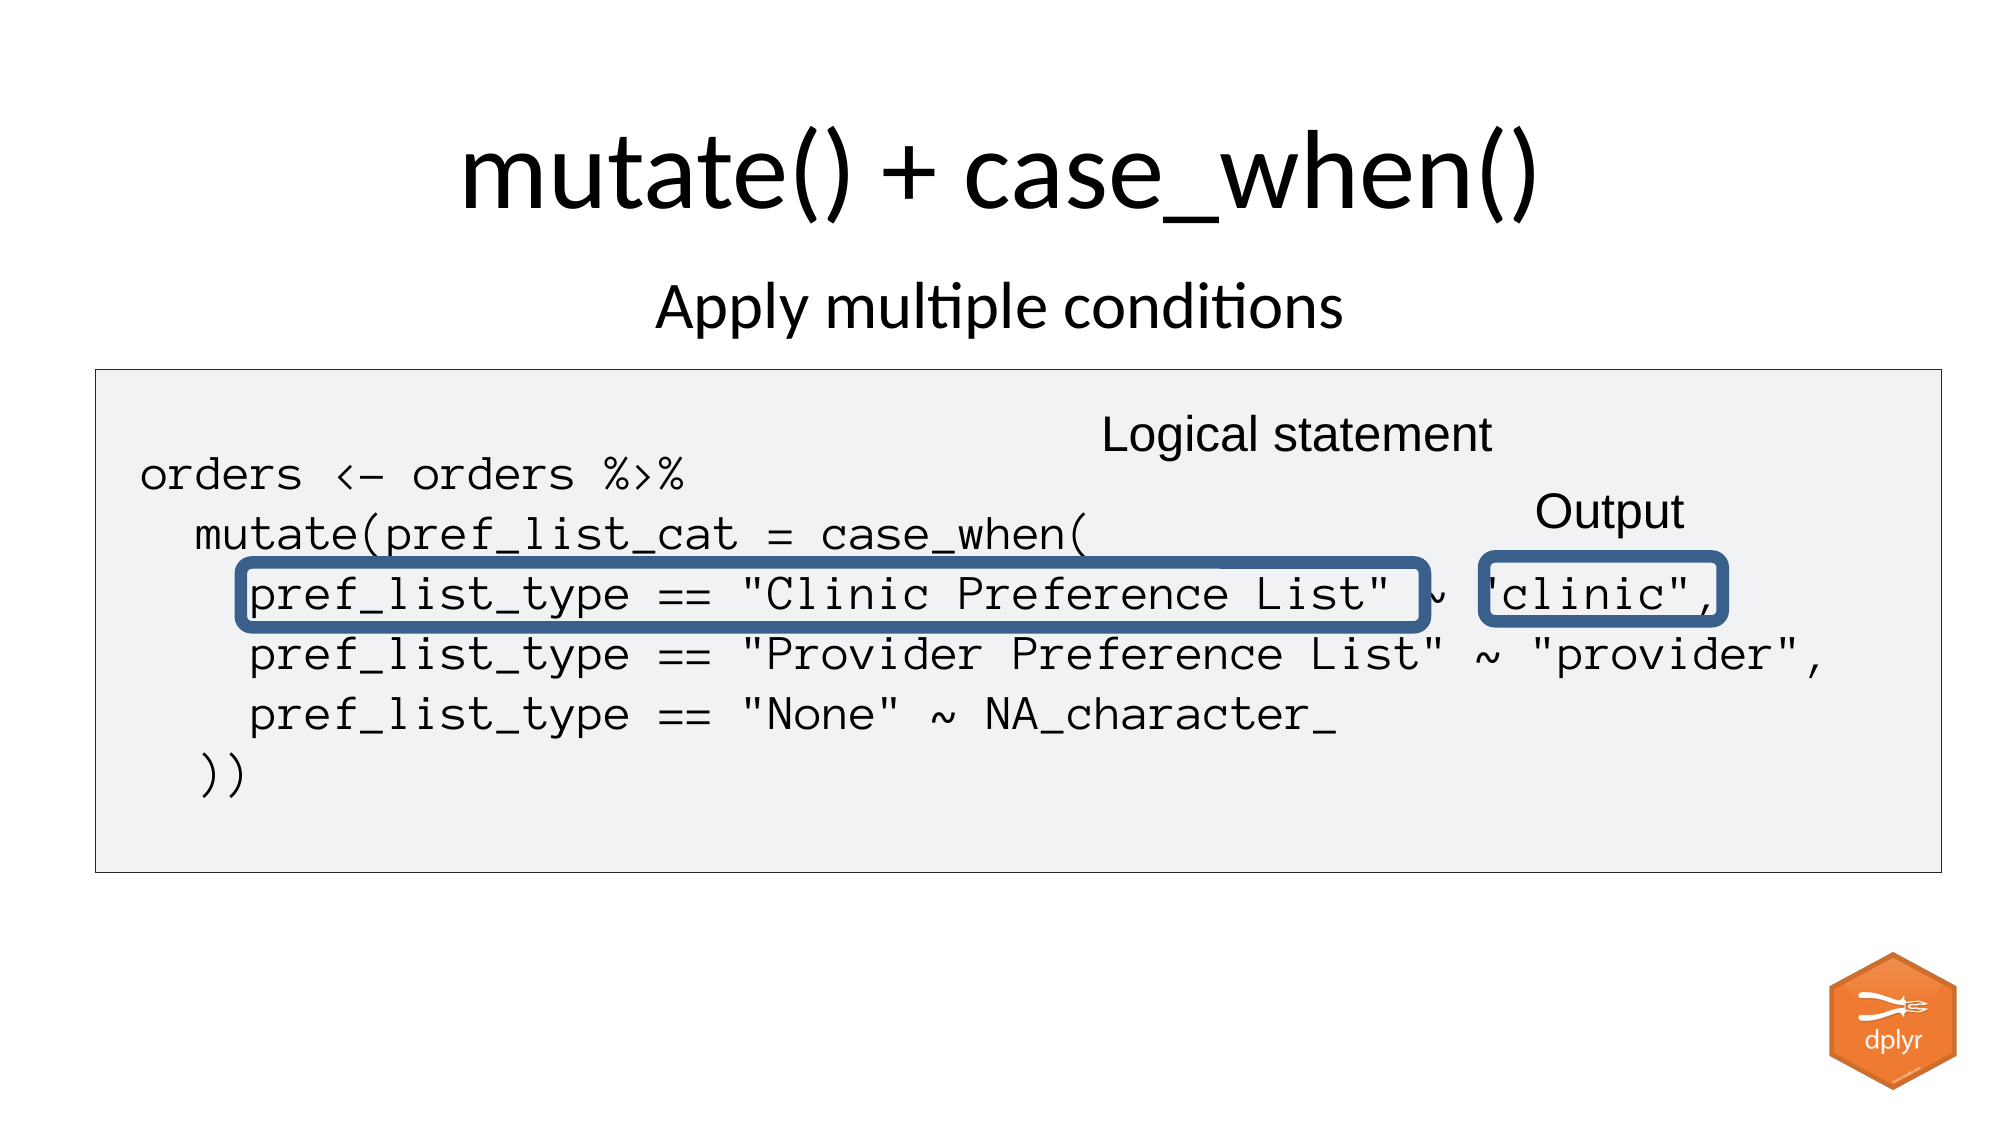

# mutate() + case_when()
Apply multiple conditions

Logical statement

orders <- orders %>%
  mutate(pref_list_cat = case_when(
    pref_list_type == "Clinic Preference List" ~ "clinic",
    pref_list_type == "Provider Preference List" ~ "provider",
    pref_list_type == "None" ~ NA_character_
  ))
Output

logical statement